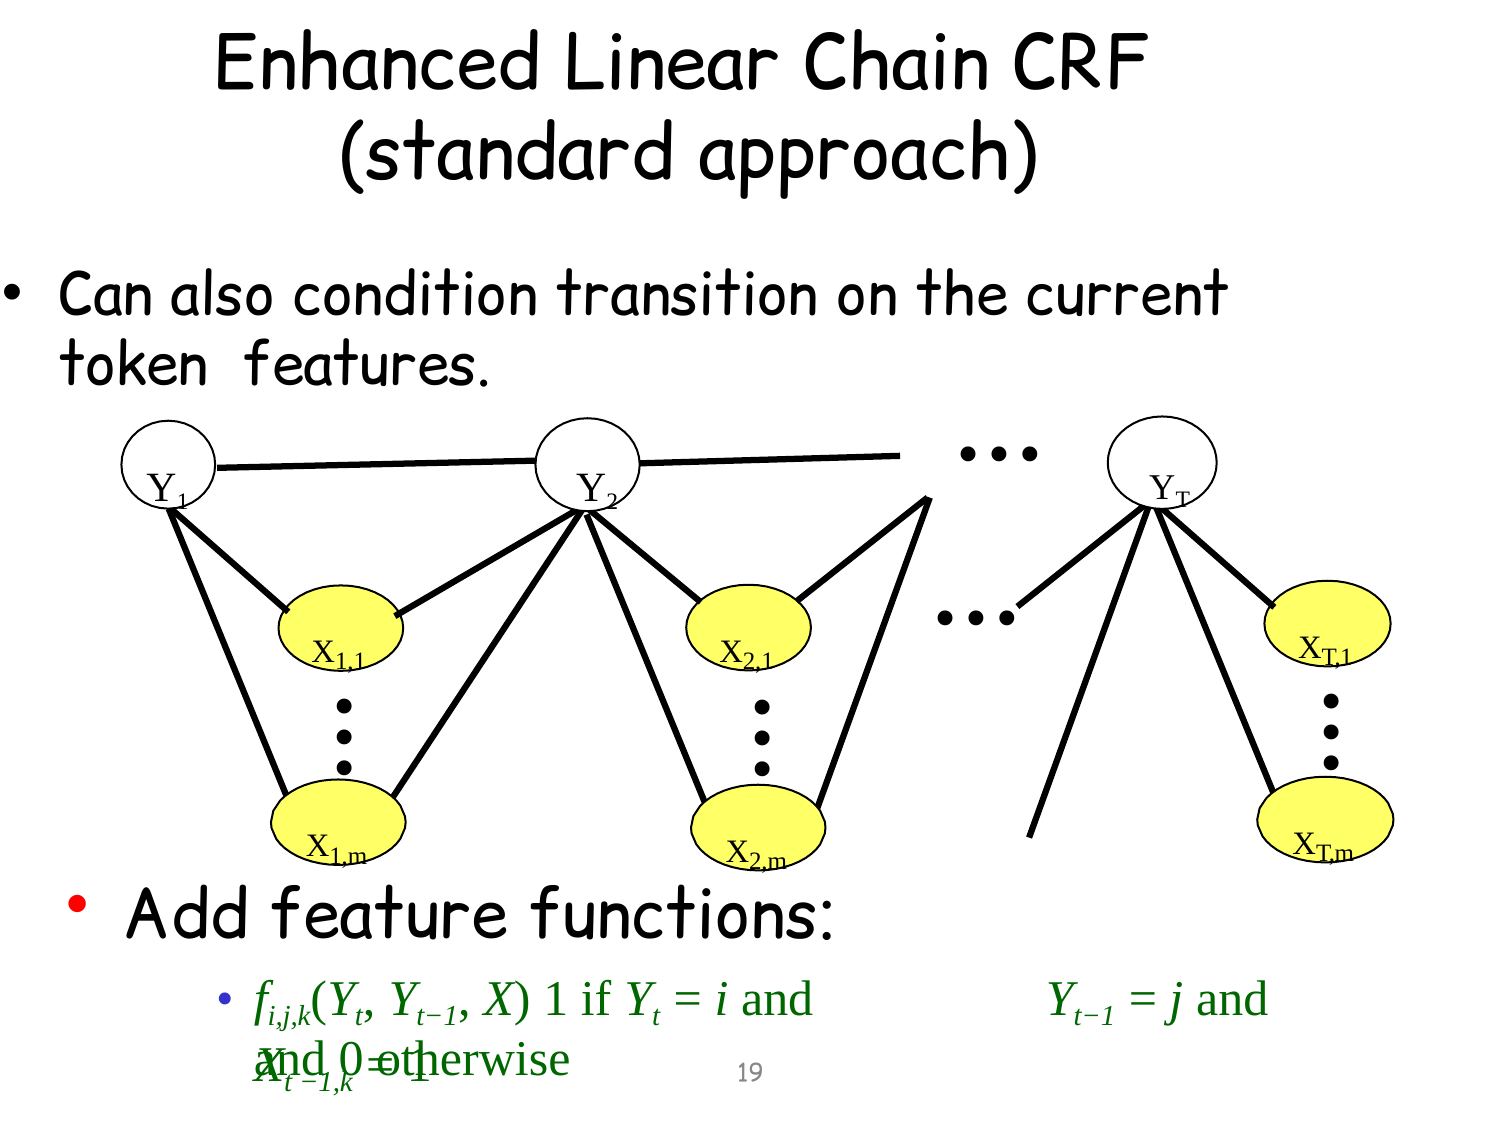

Enhanced Linear Chain CRF  (standard approach)
Can also condition transition on the current token  features.
…

Y1	Y2	YT

…

XT,1
X2,1
X1,1
…
…
…

XT,m
X1,m
X2,m
Add feature functions:
fi,j,k(Yt, Yt−1, X) 1 if Yt = i and	Yt−1 = j and Xt −1,k = 1
and 0 otherwise
19